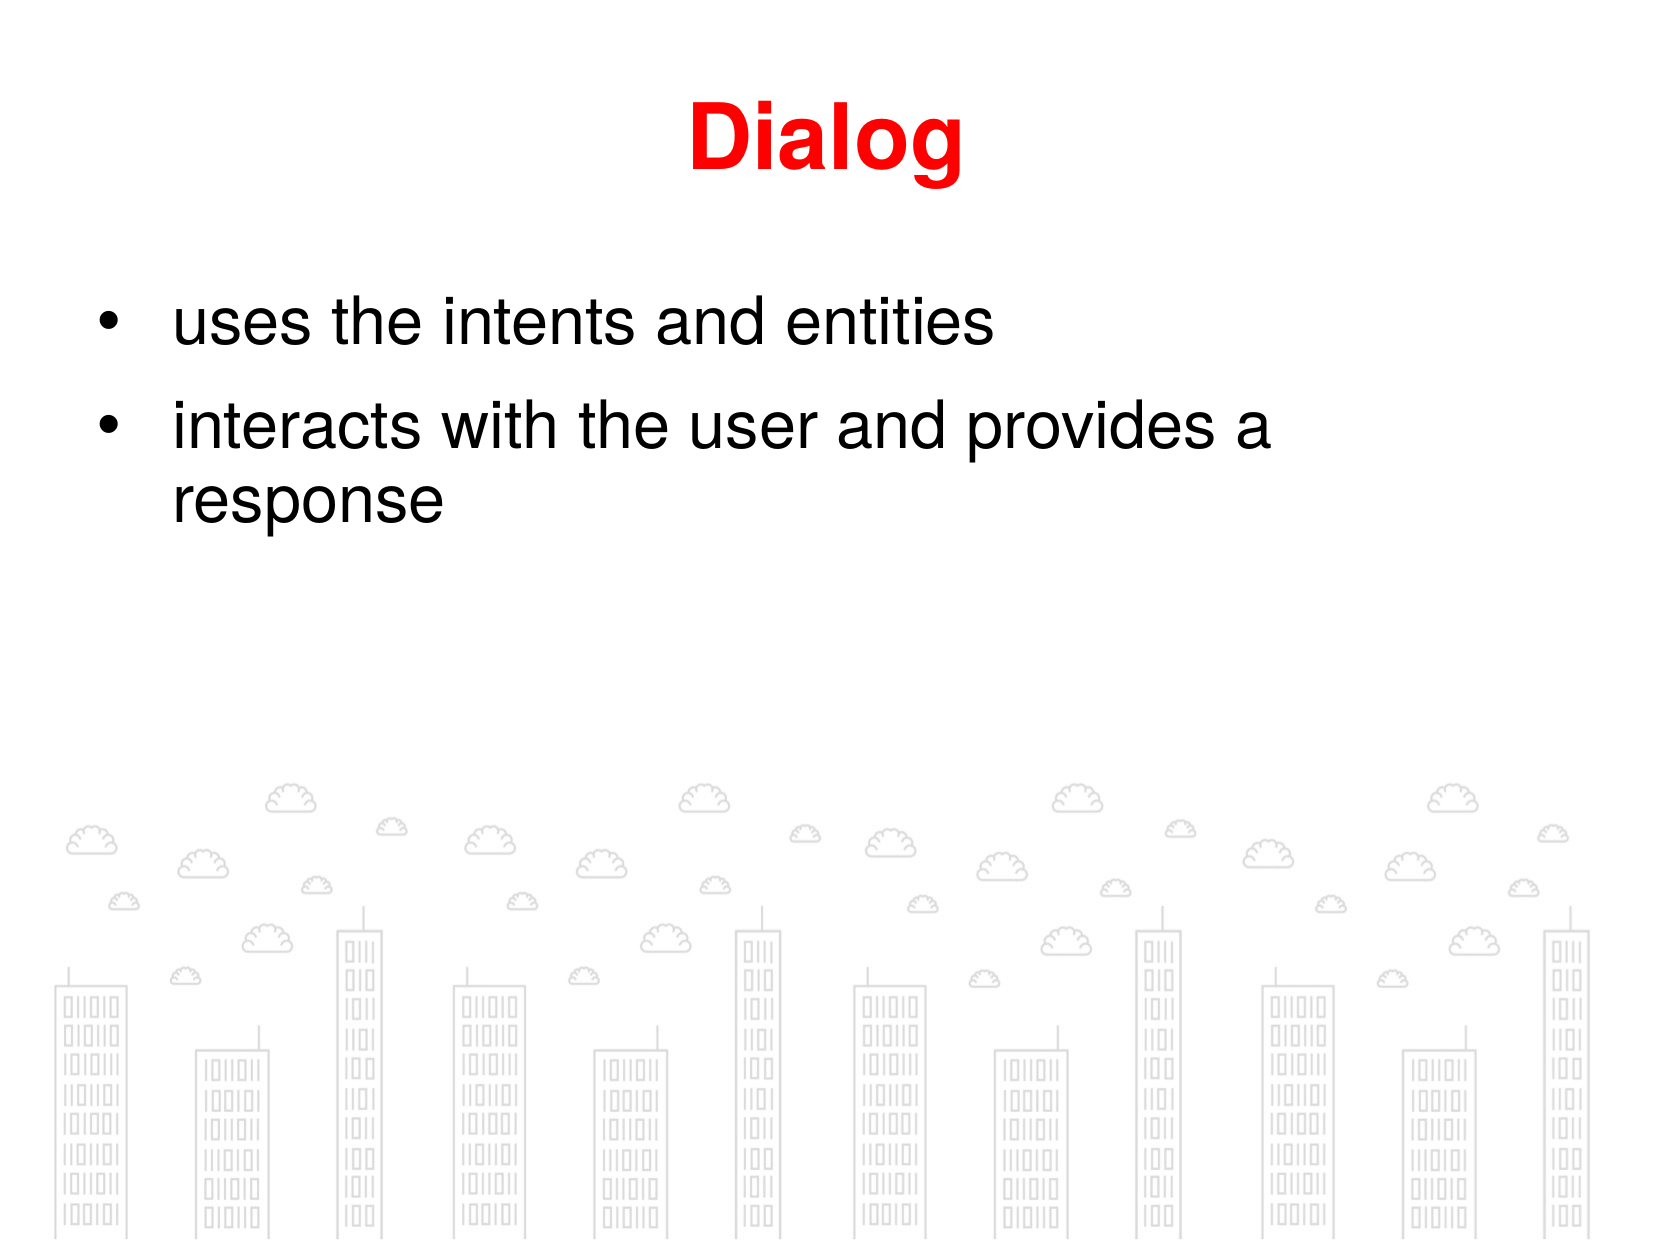

# Dialog
uses the intents and entities
interacts with the user and provides a response